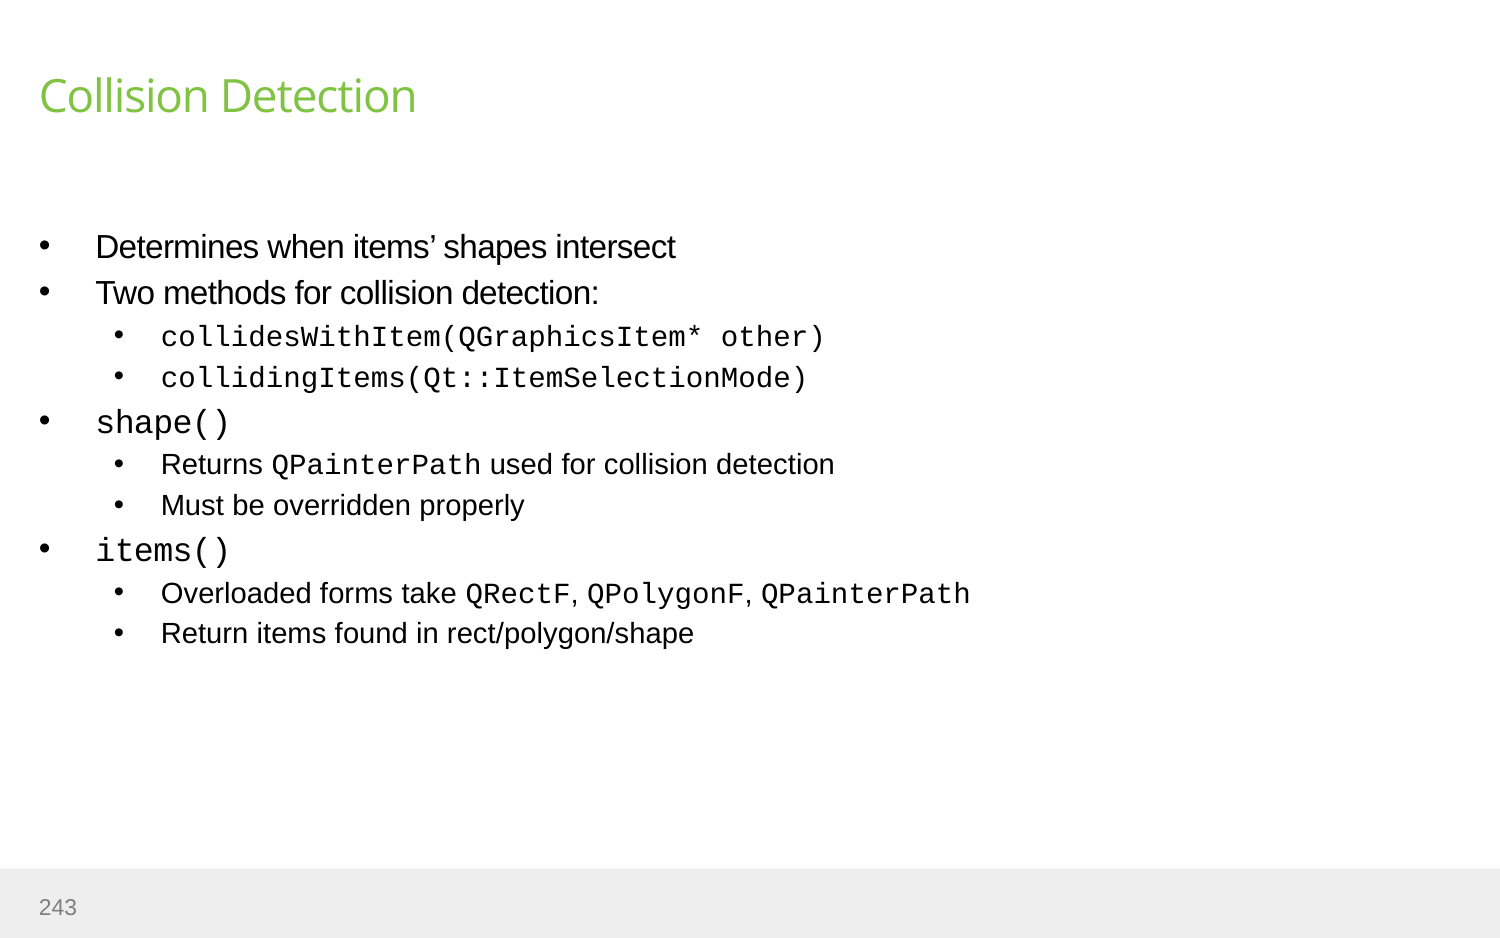

# Collision Detection
Determines when items’ shapes intersect
Two methods for collision detection:
collidesWithItem(QGraphicsItem* other)
collidingItems(Qt::ItemSelectionMode)
shape()
Returns QPainterPath used for collision detection
Must be overridden properly
items()
Overloaded forms take QRectF, QPolygonF, QPainterPath
Return items found in rect/polygon/shape
243